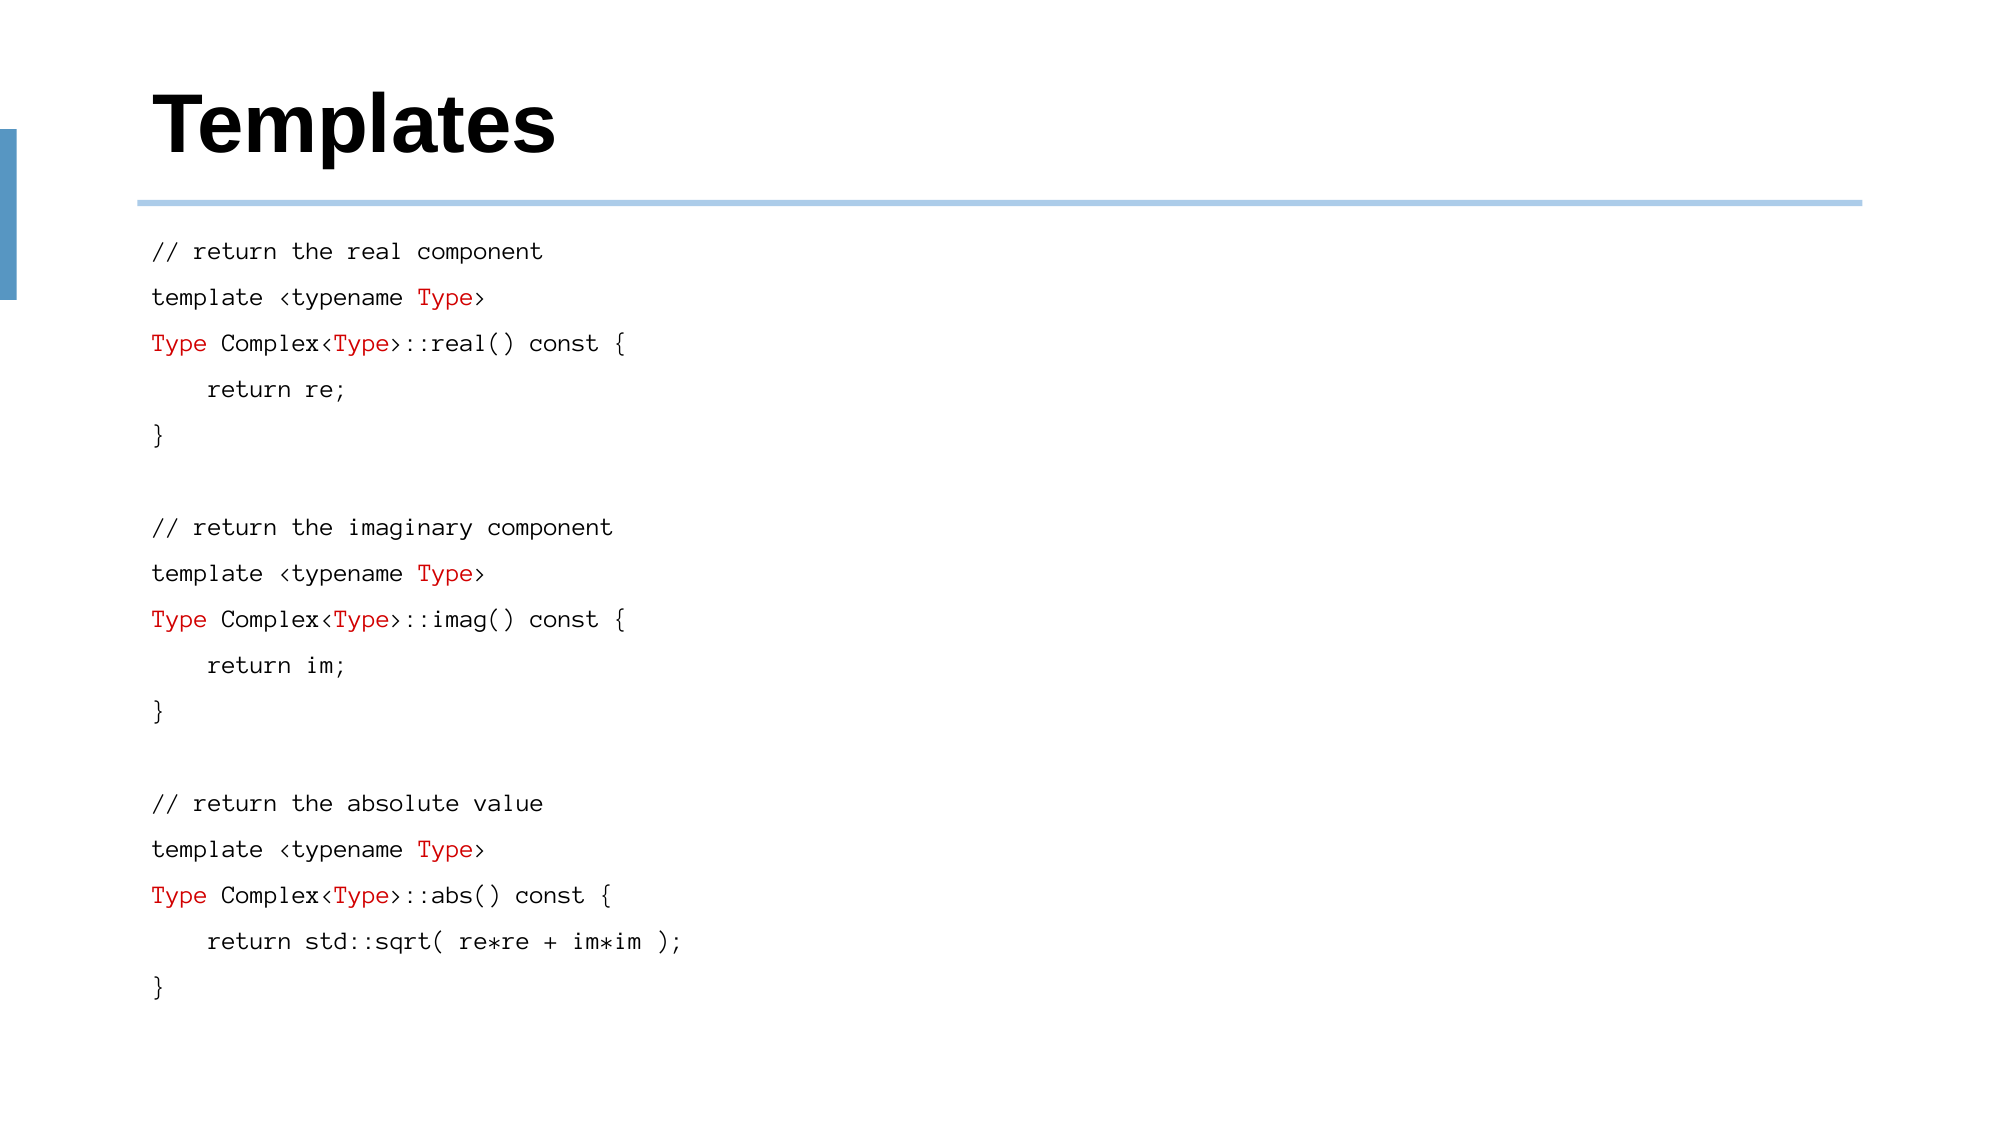

# Templates
// return the real component
template <typename Type>
Type Complex<Type>::real() const {
    return re;
}

// return the imaginary component
template <typename Type>
Type Complex<Type>::imag() const {
    return im;
}

// return the absolute value
template <typename Type>
Type Complex<Type>::abs() const {
    return std::sqrt( re*re + im*im );
}